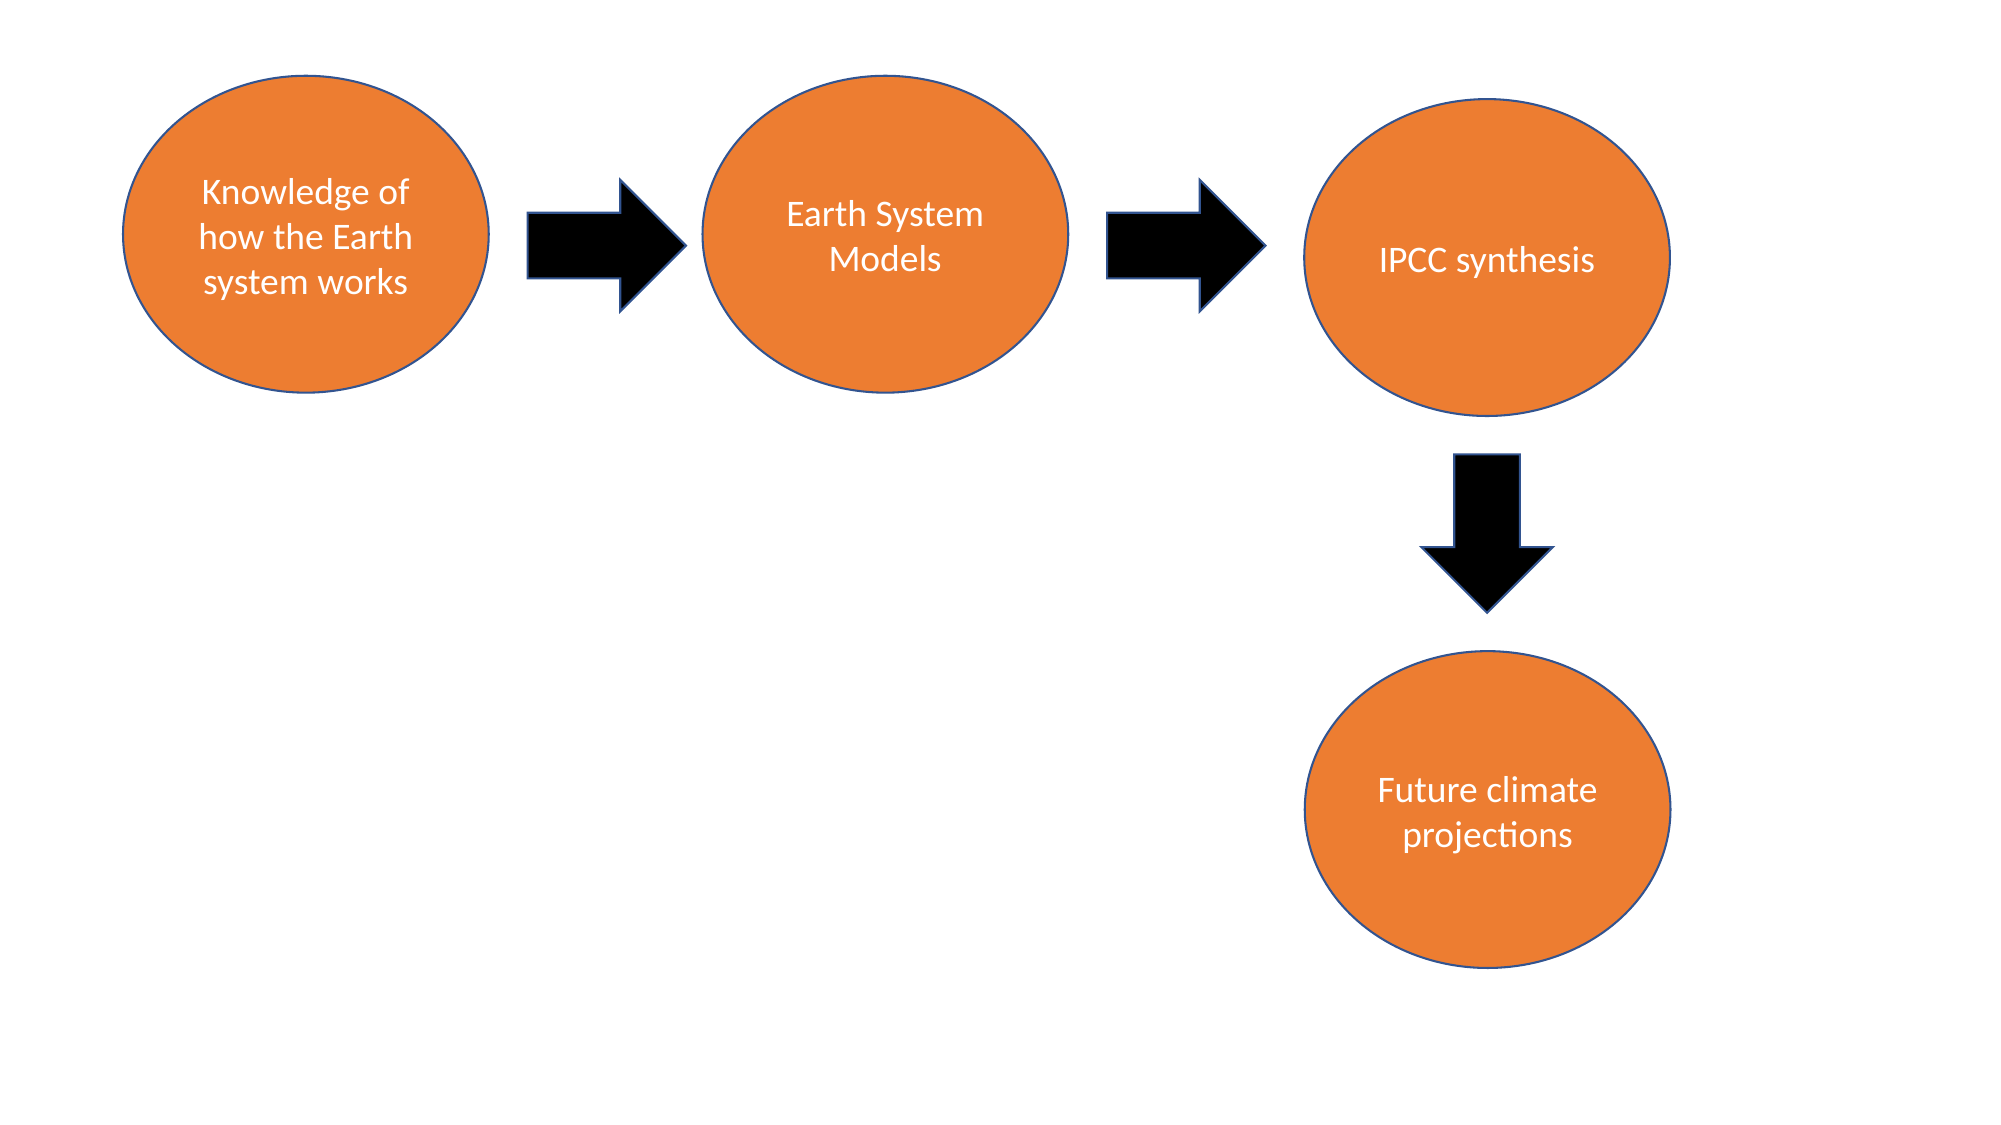

Knowledge of how the Earth system works
Earth System Models
IPCC synthesis

Future climate projections